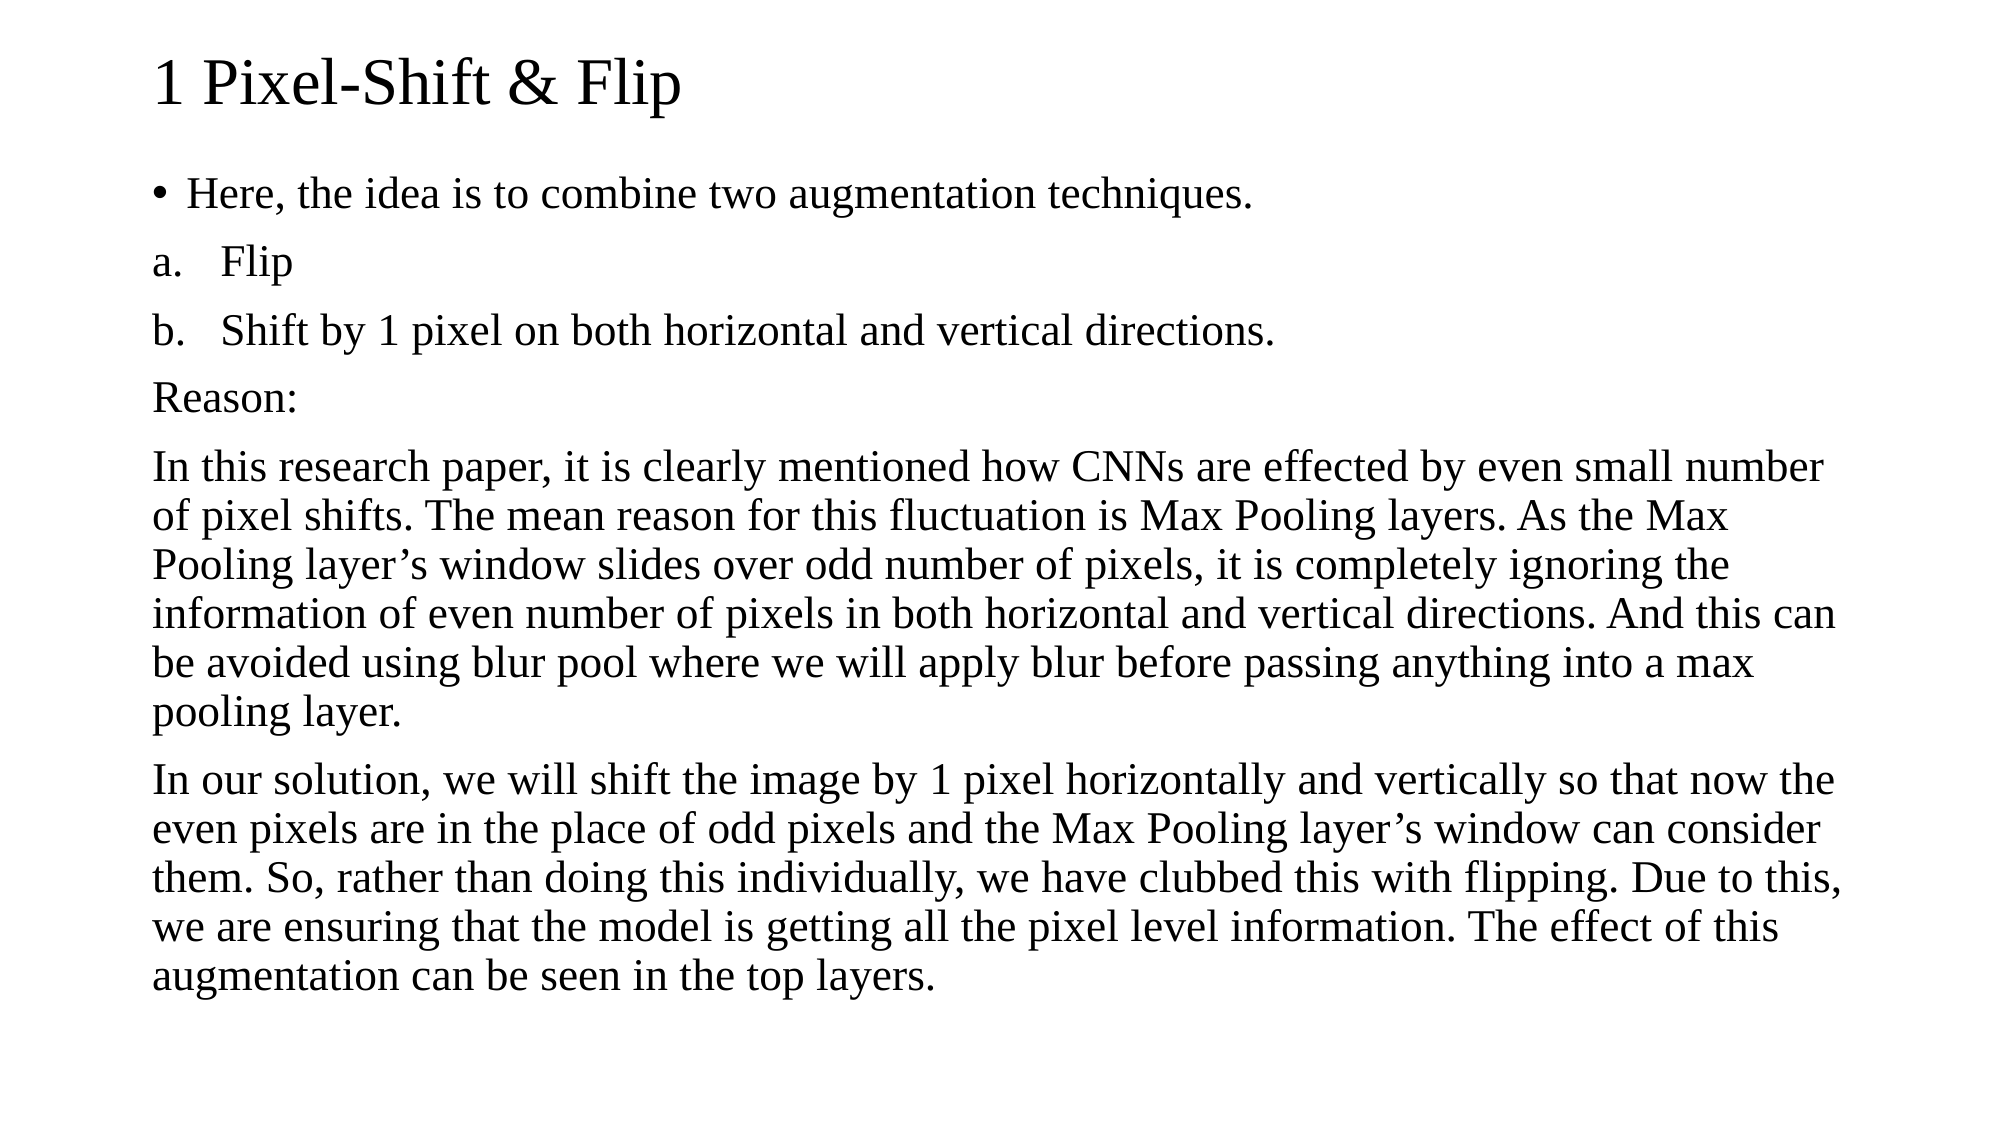

1 Pixel-Shift & Flip
Here, the idea is to combine two augmentation techniques.
Flip
Shift by 1 pixel on both horizontal and vertical directions.
Reason:
In this research paper, it is clearly mentioned how CNNs are effected by even small number of pixel shifts. The mean reason for this fluctuation is Max Pooling layers. As the Max Pooling layer’s window slides over odd number of pixels, it is completely ignoring the information of even number of pixels in both horizontal and vertical directions. And this can be avoided using blur pool where we will apply blur before passing anything into a max pooling layer.
In our solution, we will shift the image by 1 pixel horizontally and vertically so that now the even pixels are in the place of odd pixels and the Max Pooling layer’s window can consider them. So, rather than doing this individually, we have clubbed this with flipping. Due to this, we are ensuring that the model is getting all the pixel level information. The effect of this augmentation can be seen in the top layers.